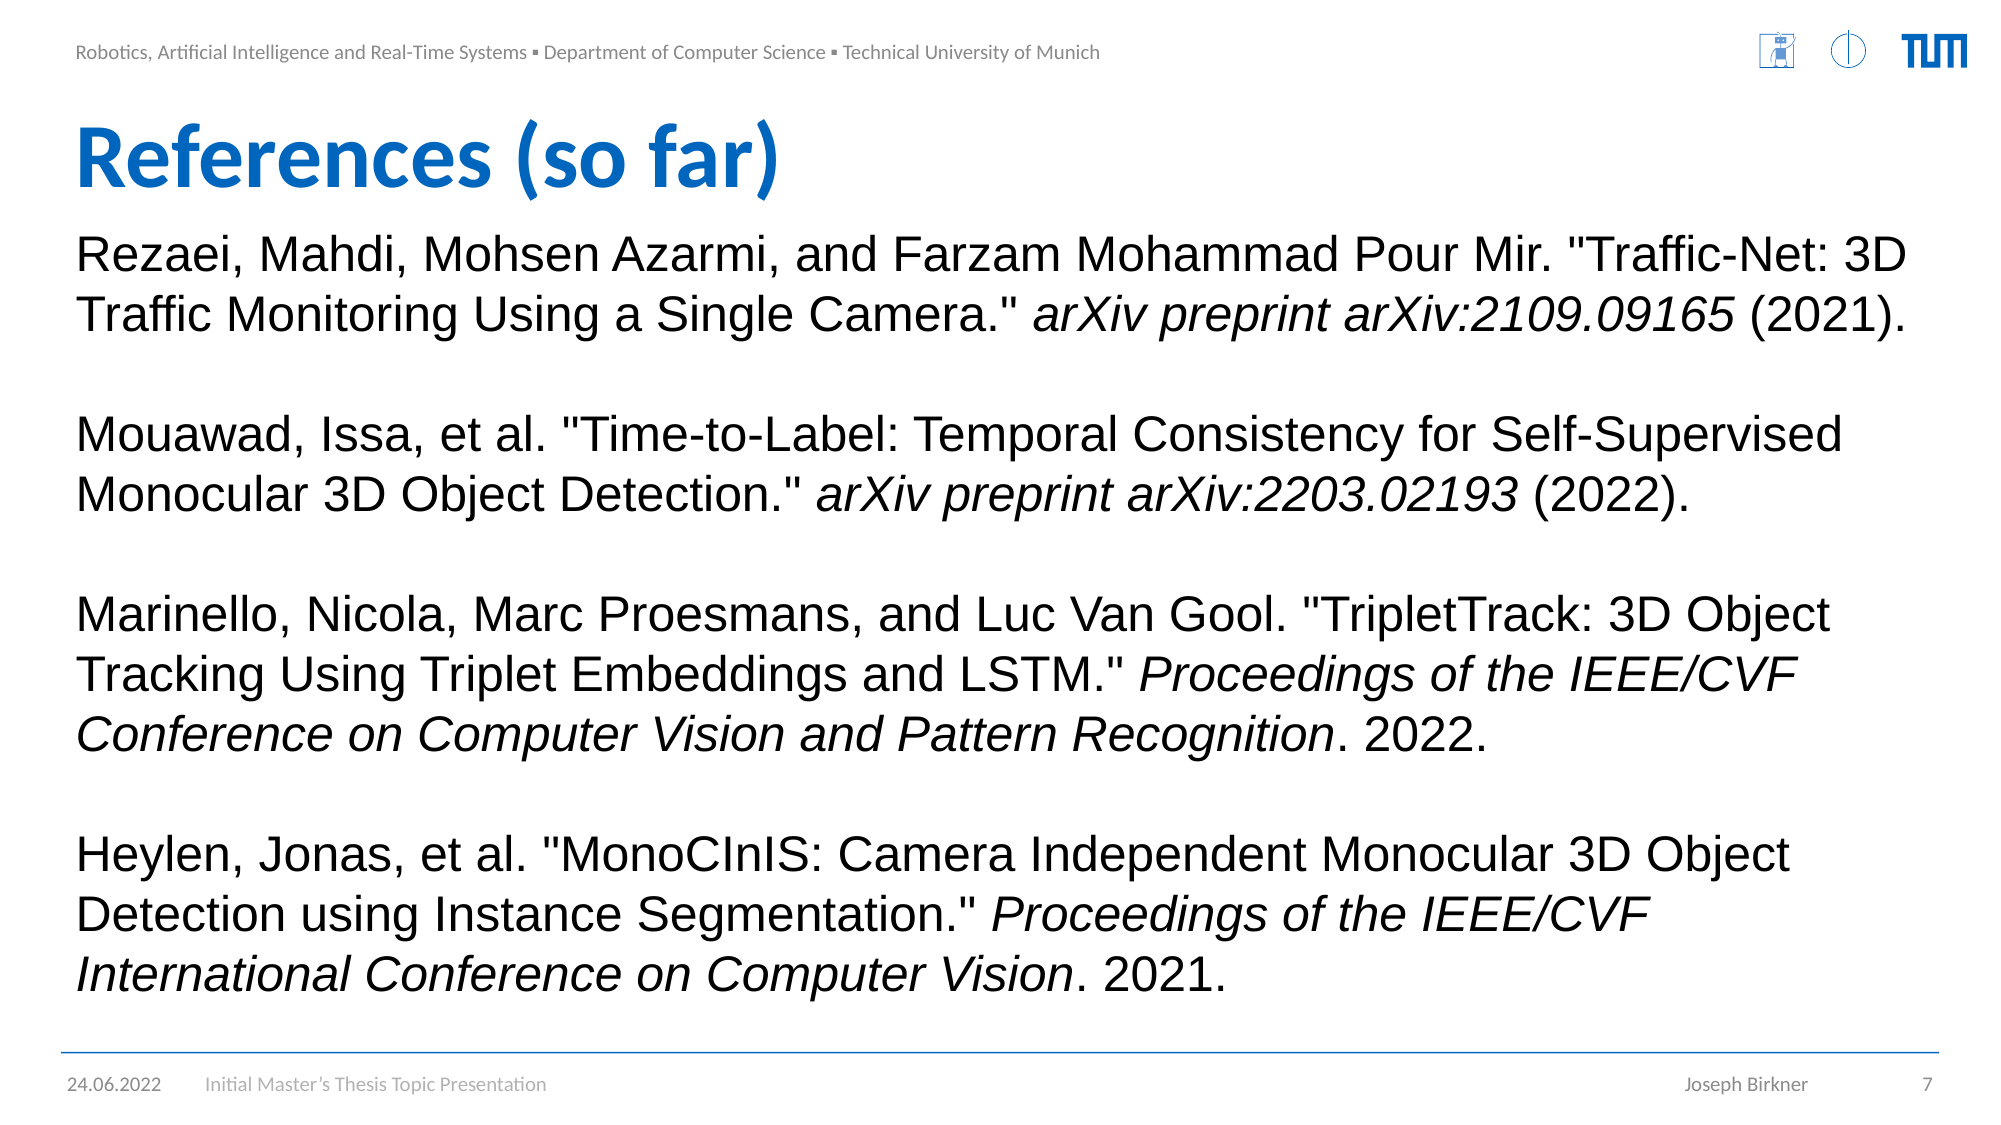

References (so far)
Rezaei, Mahdi, Mohsen Azarmi, and Farzam Mohammad Pour Mir. "Traffic-Net: 3D Traffic Monitoring Using a Single Camera." arXiv preprint arXiv:2109.09165 (2021).

Mouawad, Issa, et al. "Time-to-Label: Temporal Consistency for Self-Supervised Monocular 3D Object Detection." arXiv preprint arXiv:2203.02193 (2022).

Marinello, Nicola, Marc Proesmans, and Luc Van Gool. "TripletTrack: 3D Object Tracking Using Triplet Embeddings and LSTM." Proceedings of the IEEE/CVF Conference on Computer Vision and Pattern Recognition. 2022.

Heylen, Jonas, et al. "MonoCInIS: Camera Independent Monocular 3D Object Detection using Instance Segmentation." Proceedings of the IEEE/CVF International Conference on Computer Vision. 2021.

Initial Master’s Thesis Topic Presentation

Joseph Birkner
7
24.06.2022